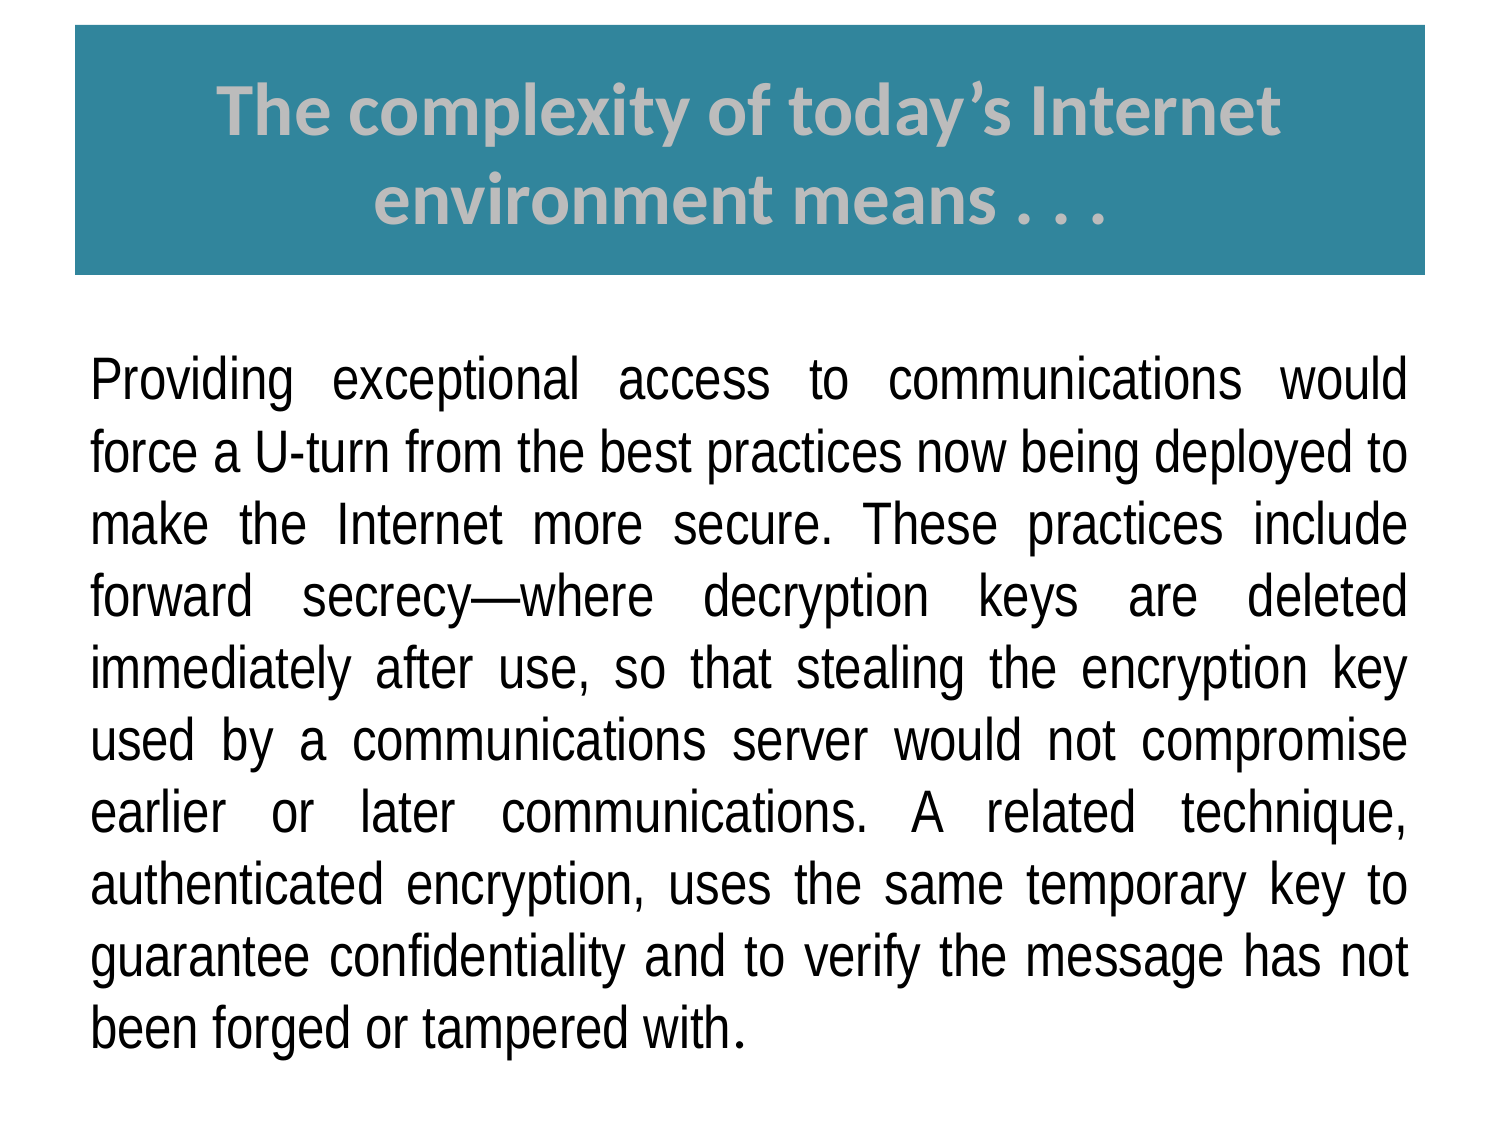

# The complexity of today’s Internet environment means . . .
Providing exceptional access to communications would force a U-turn from the best practices now being deployed to make the Internet more secure. These practices include forward secrecy—where decryption keys are deleted immediately after use, so that stealing the encryption key used by a communications server would not compromise earlier or later communications. A related technique, authenticated encryption, uses the same temporary key to guarantee confidentiality and to verify the message has not been forged or tampered with.